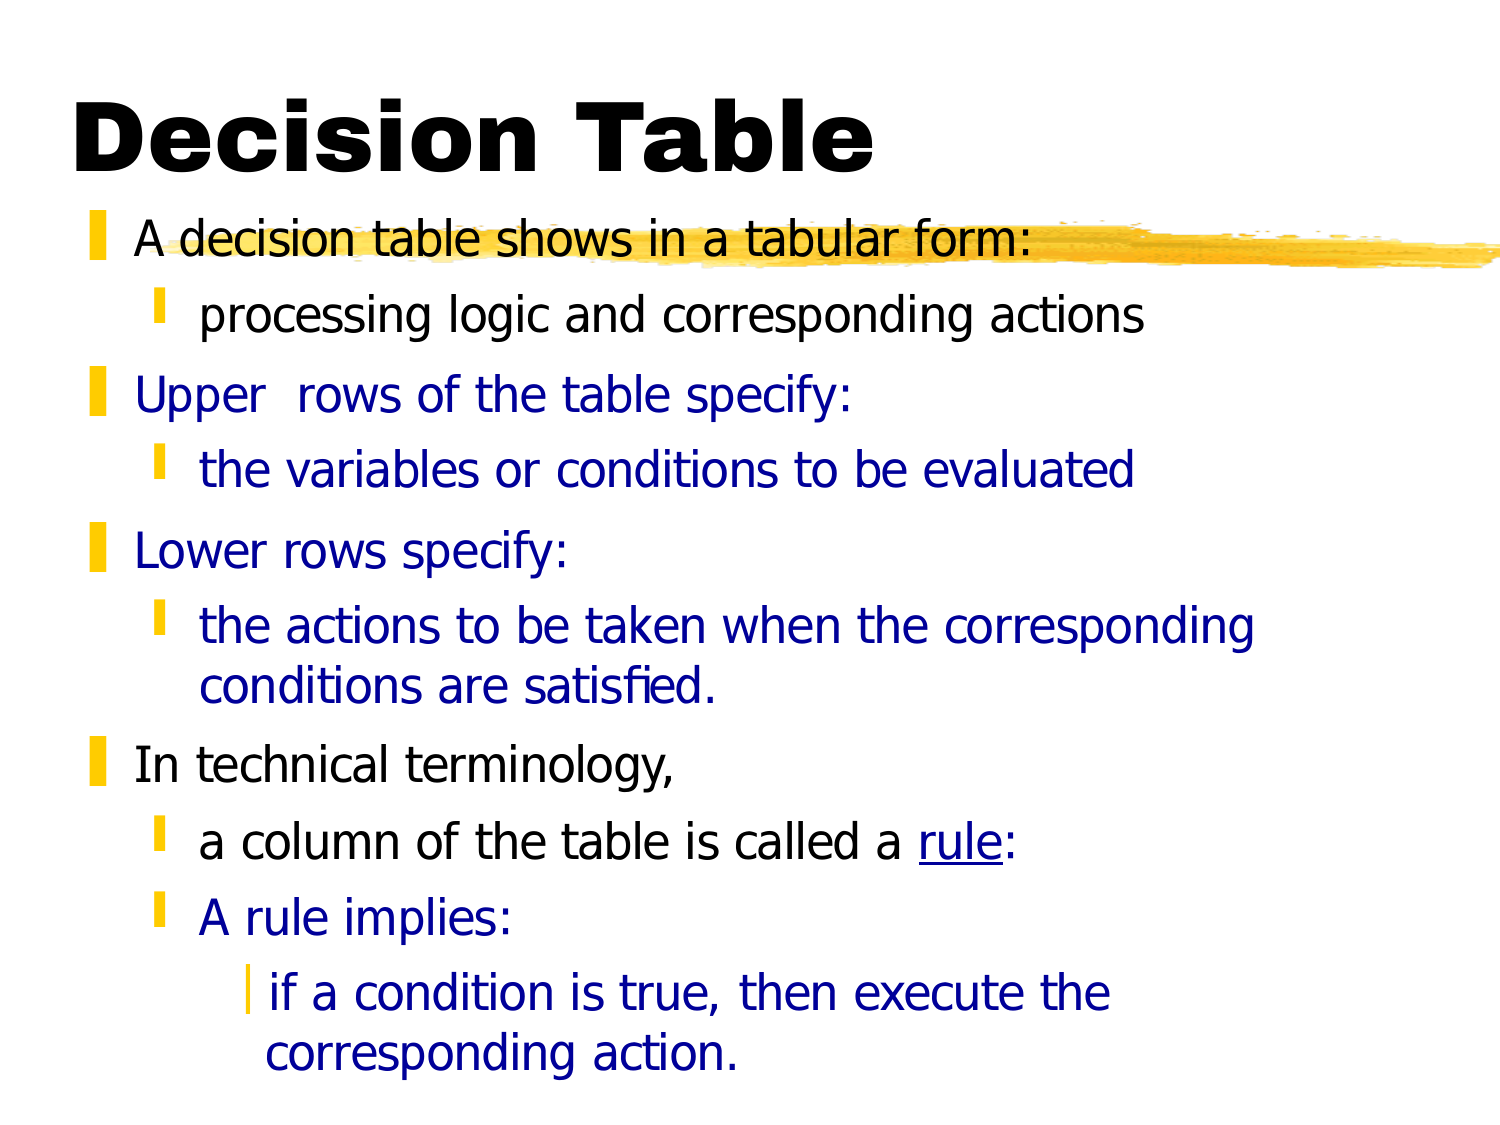

# Decision Table
A decision table shows in a tabular form:
processing logic and corresponding actions
Upper  rows of the table specify:
the variables or conditions to be evaluated
Lower rows specify:
the actions to be taken when the corresponding conditions are satisfied.
In technical terminology,
a column of the table is called a rule:
A rule implies:
if a condition is true, then execute the corresponding action.

52